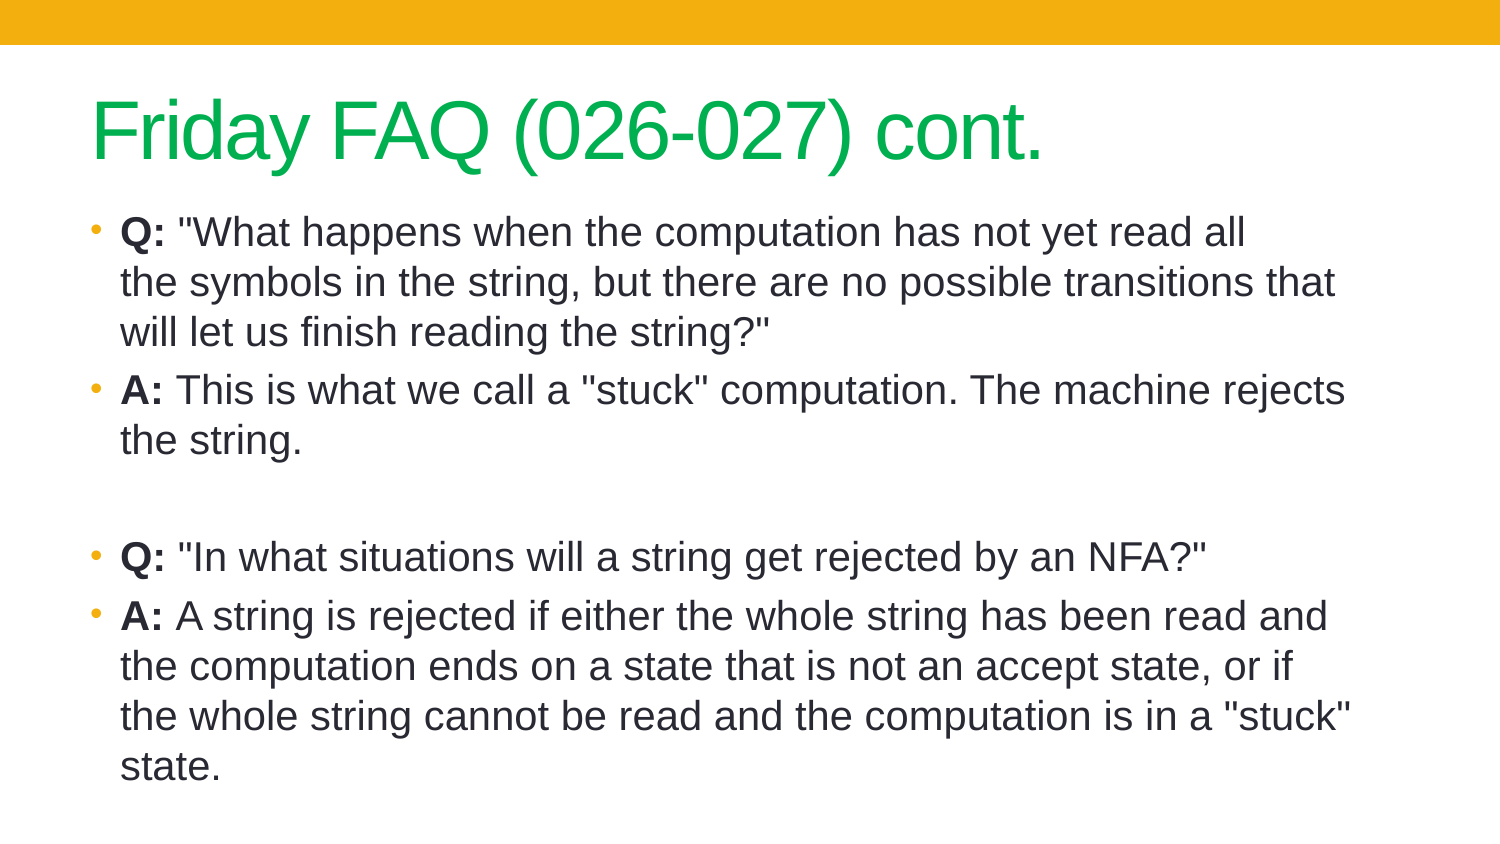

# Friday FAQ (026-027) cont.
Q: "What happens when the computation has not yet read all the symbols in the string, but there are no possible transitions that will let us finish reading the string?"
A: This is what we call a "stuck" computation. The machine rejects the string.

Q: "In what situations will a string get rejected by an NFA?"
A: A string is rejected if either the whole string has been read and the computation ends on a state that is not an accept state, or if the whole string cannot be read and the computation is in a "stuck" state.